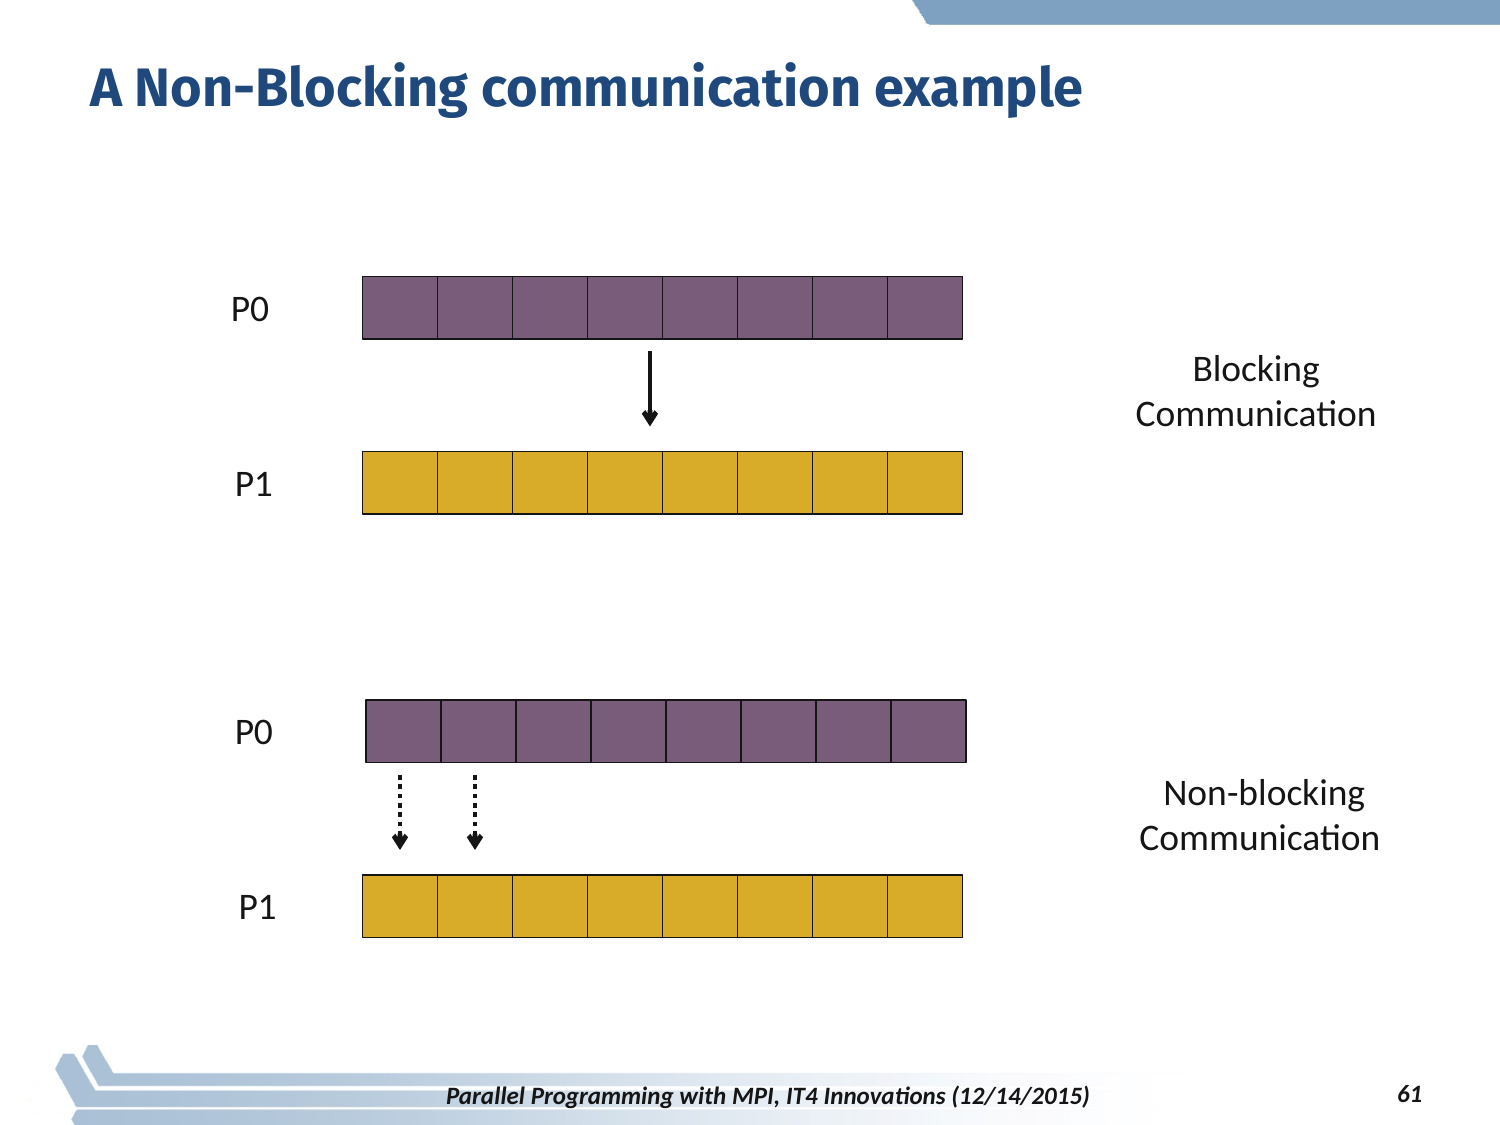

# A Non-Blocking communication example
P0

Blocking Communication
P1

P0

 Non-blocking Communication
P1

61
Parallel Programming with MPI, IT4 Innovations (12/14/2015)